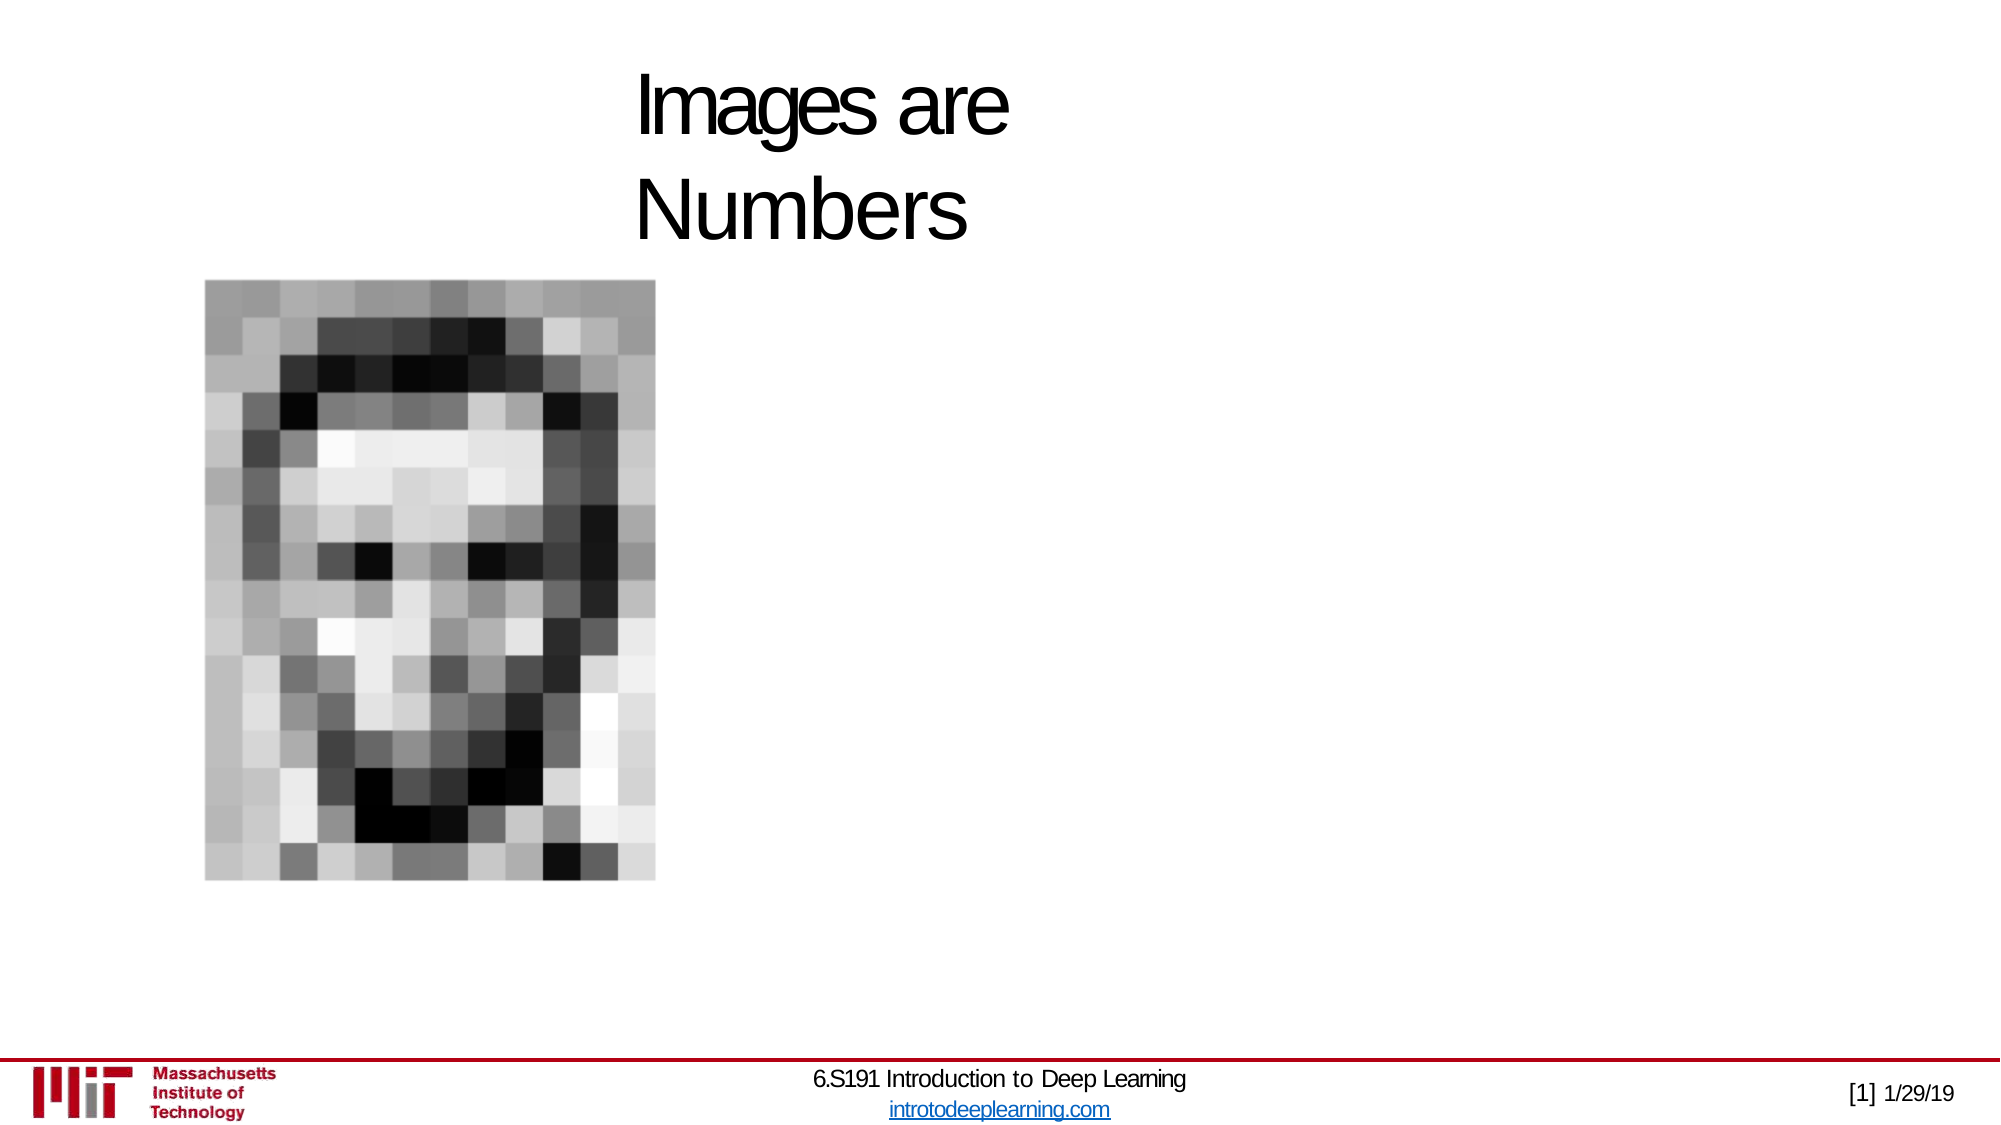

# Images are Numbers

6.S191 Introduction to Deep Learning
introtodeeplearning.com
[1] 1/29/19